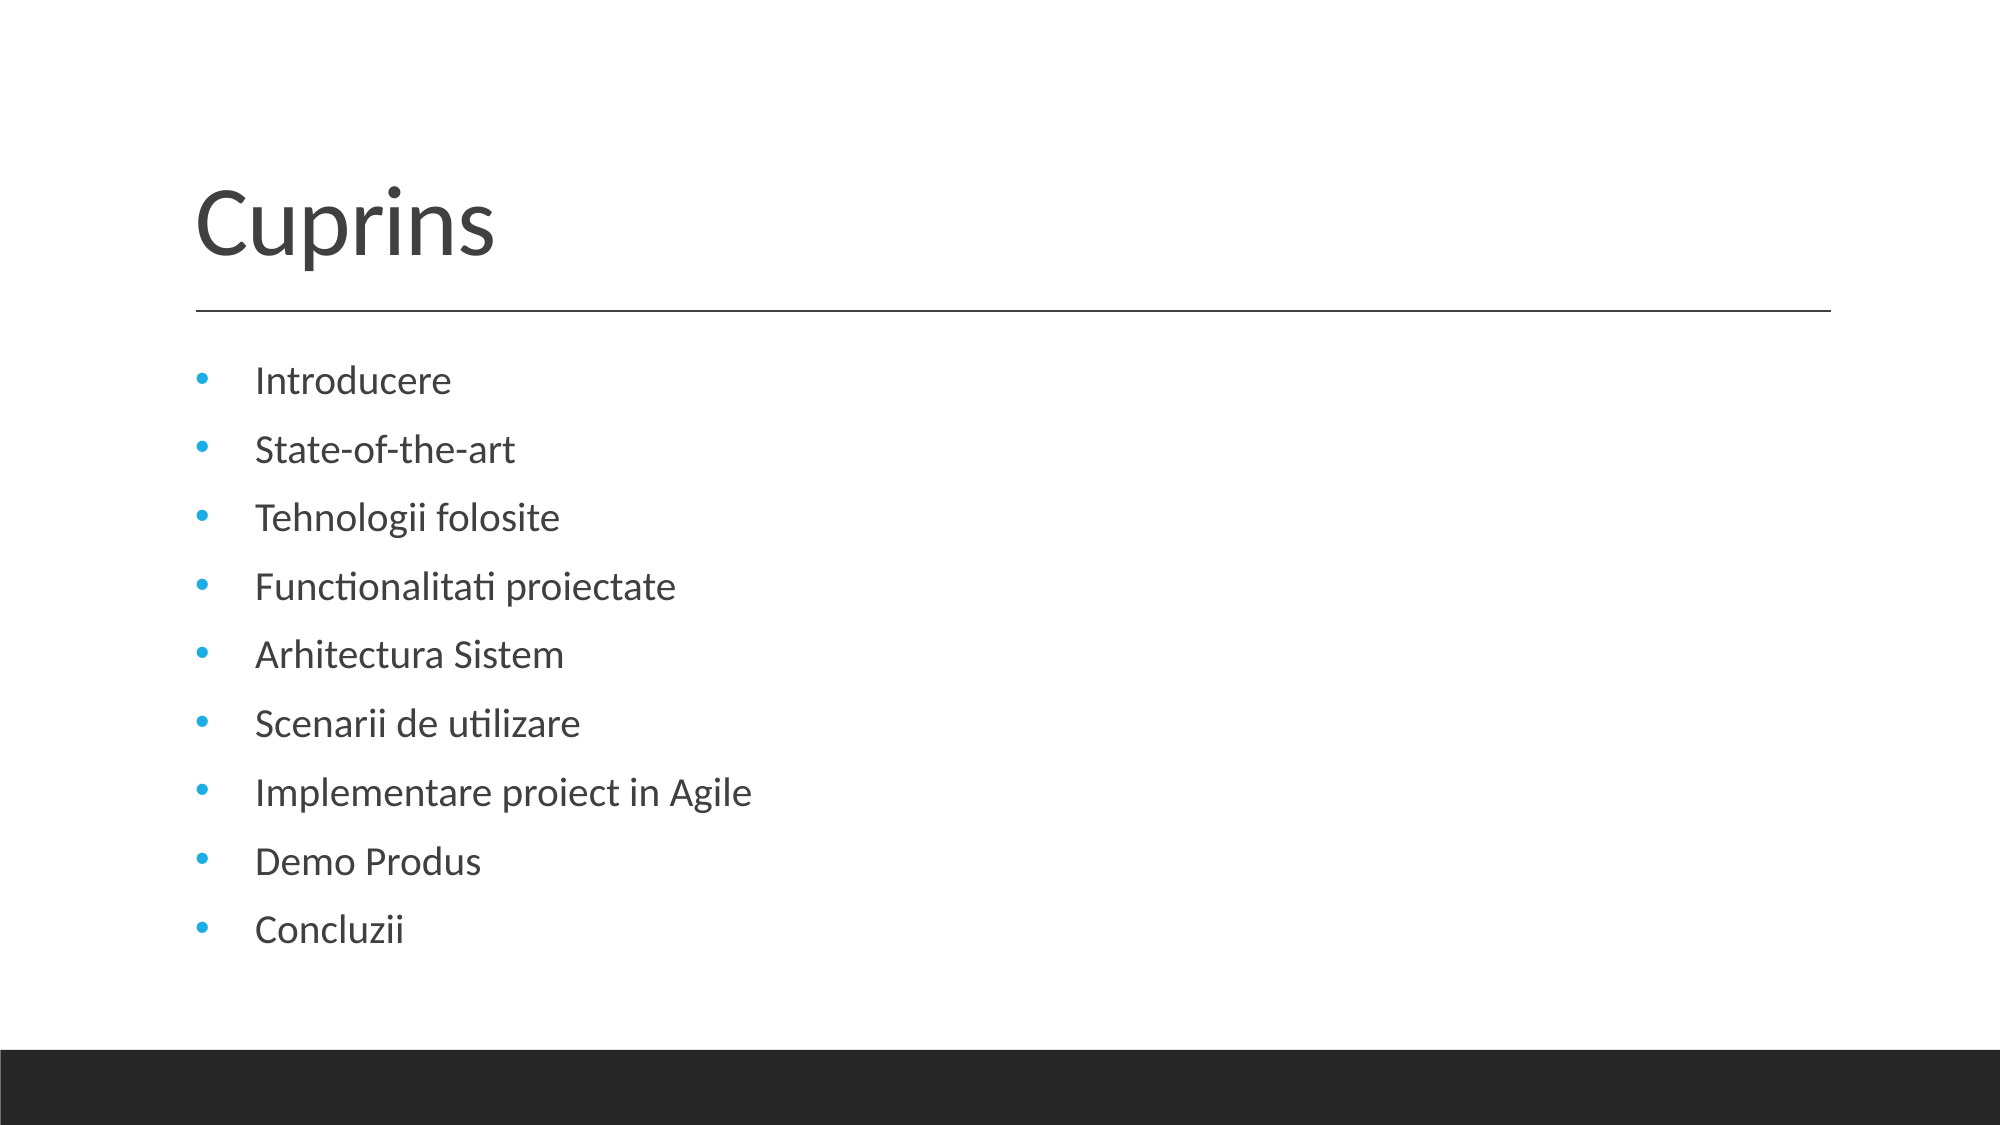

# Cuprins
Introducere
State-of-the-art
Tehnologii folosite
Functionalitati proiectate
Arhitectura Sistem
Scenarii de utilizare
Implementare proiect in Agile
Demo Produs
Concluzii